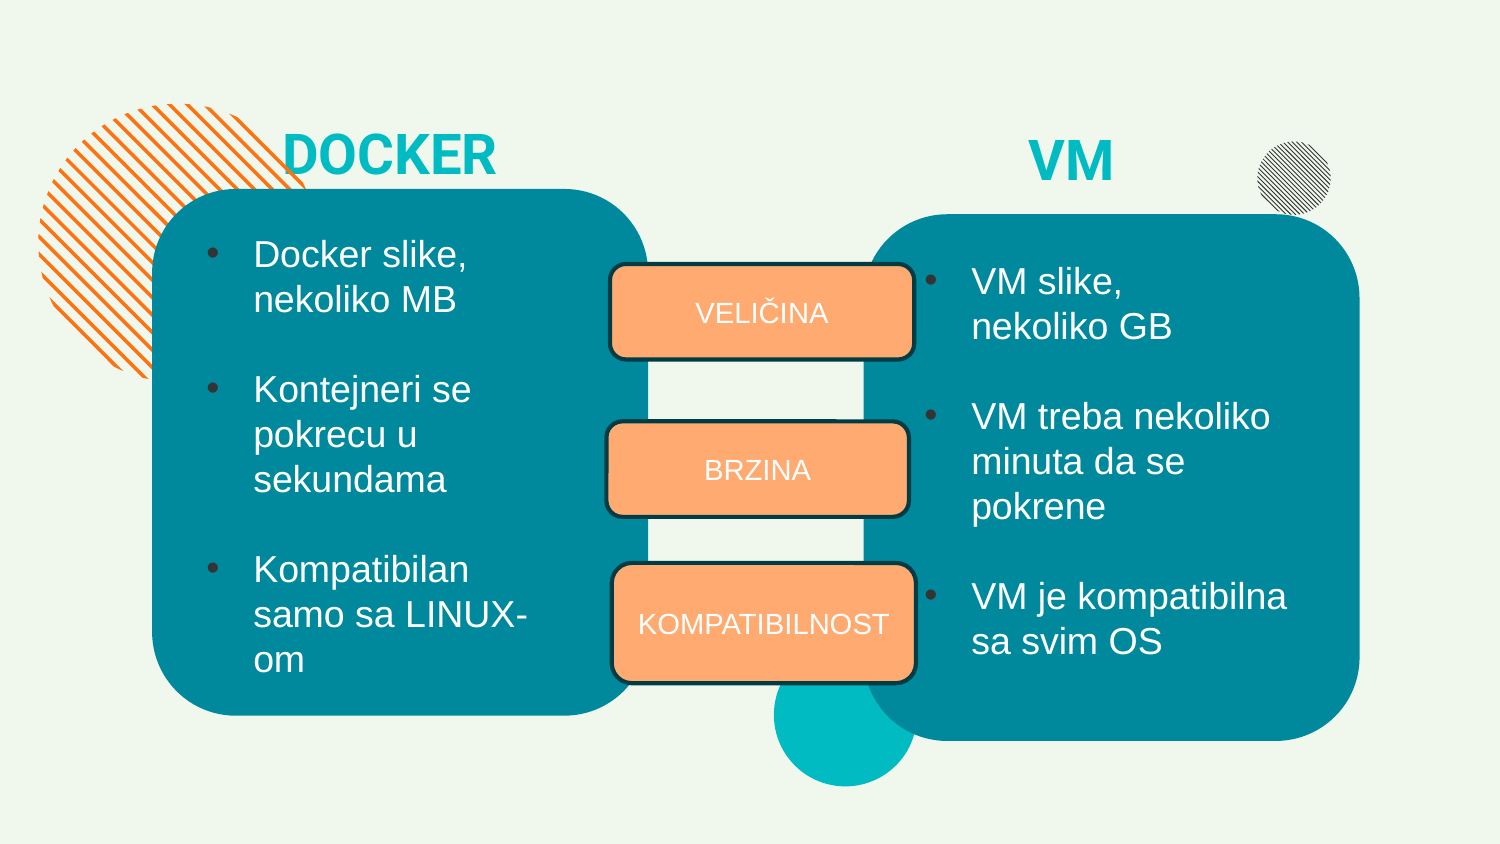

# DOCKER

VM

Docker slike, nekoliko MB

Kontejneri se pokrecu u sekundama

Kompatibilan samo sa LINUX-om

VM slike, nekoliko GB

VM treba nekoliko minuta da se pokrene

VM je kompatibilna sa svim OS
VELIČINA
BRZINA
KOMPATIBILNOST